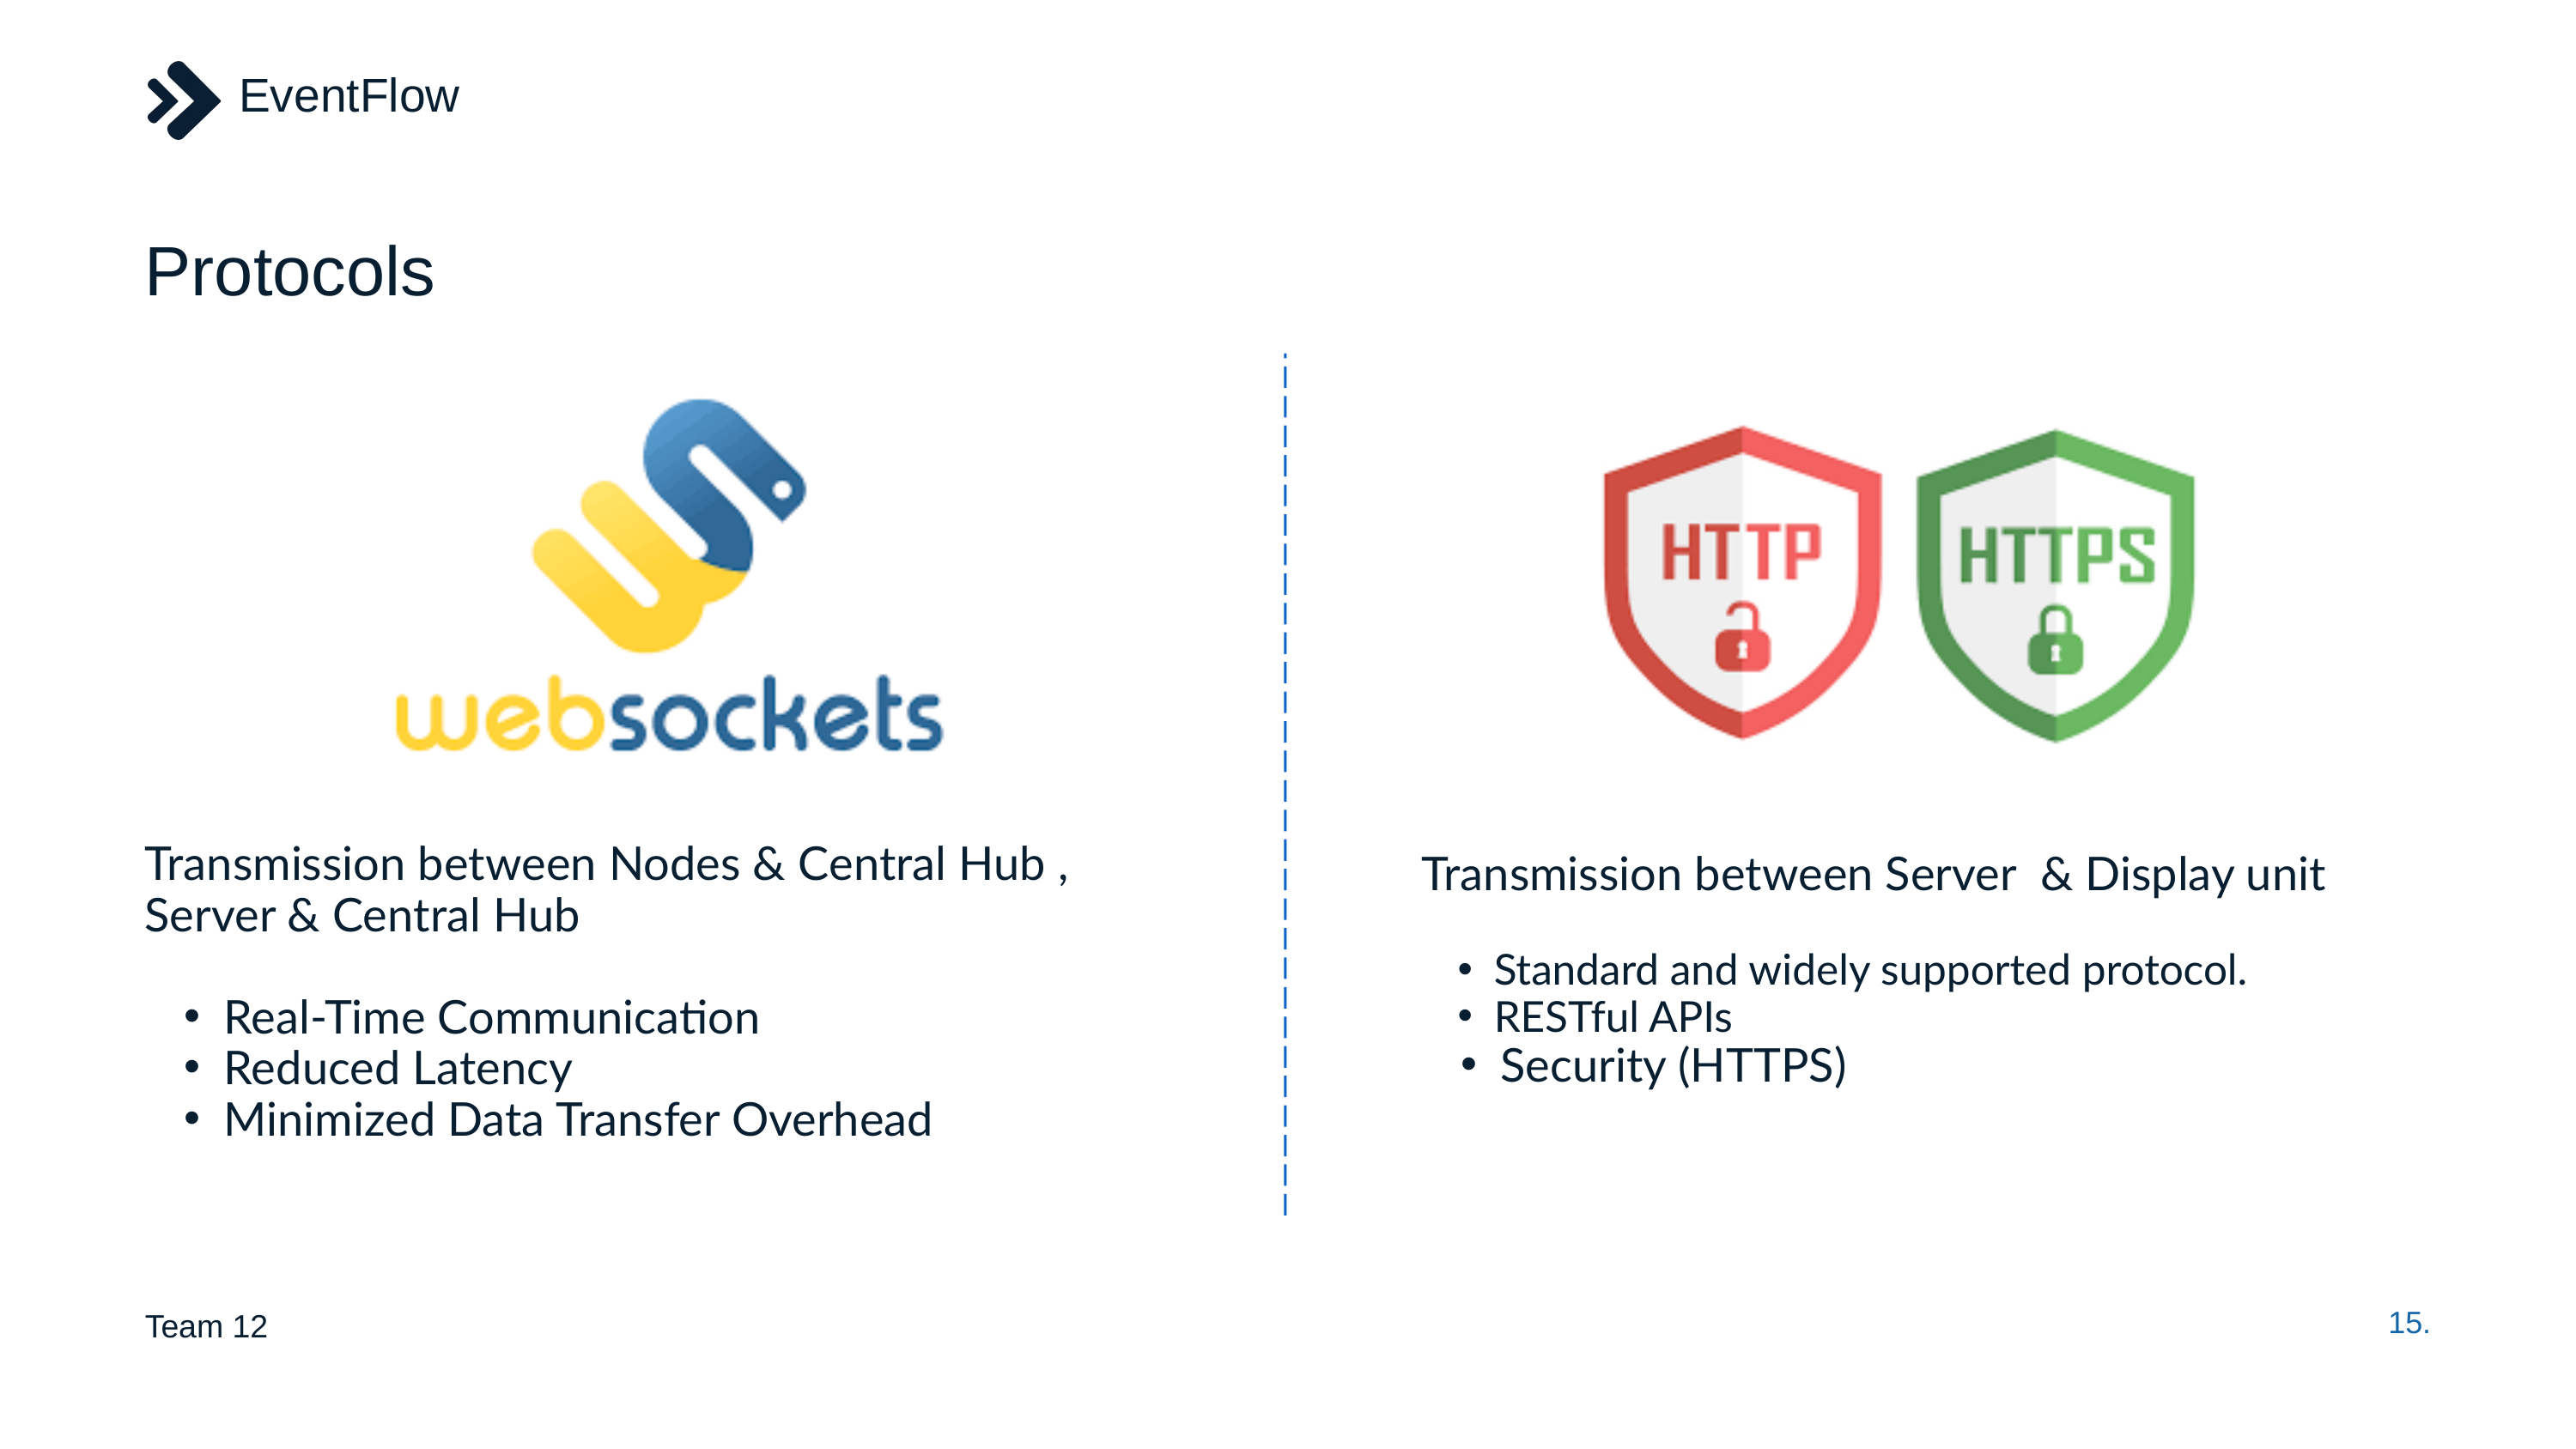

EventFlow
Protocols

Transmission between Nodes & Central Hub , Server & Central Hub

Real-Time Communication
Reduced Latency
Minimized Data Transfer Overhead

Transmission between Server  & Display unit

Standard and widely supported protocol.
RESTful APIs
Security (HTTPS)

Team 12
15.